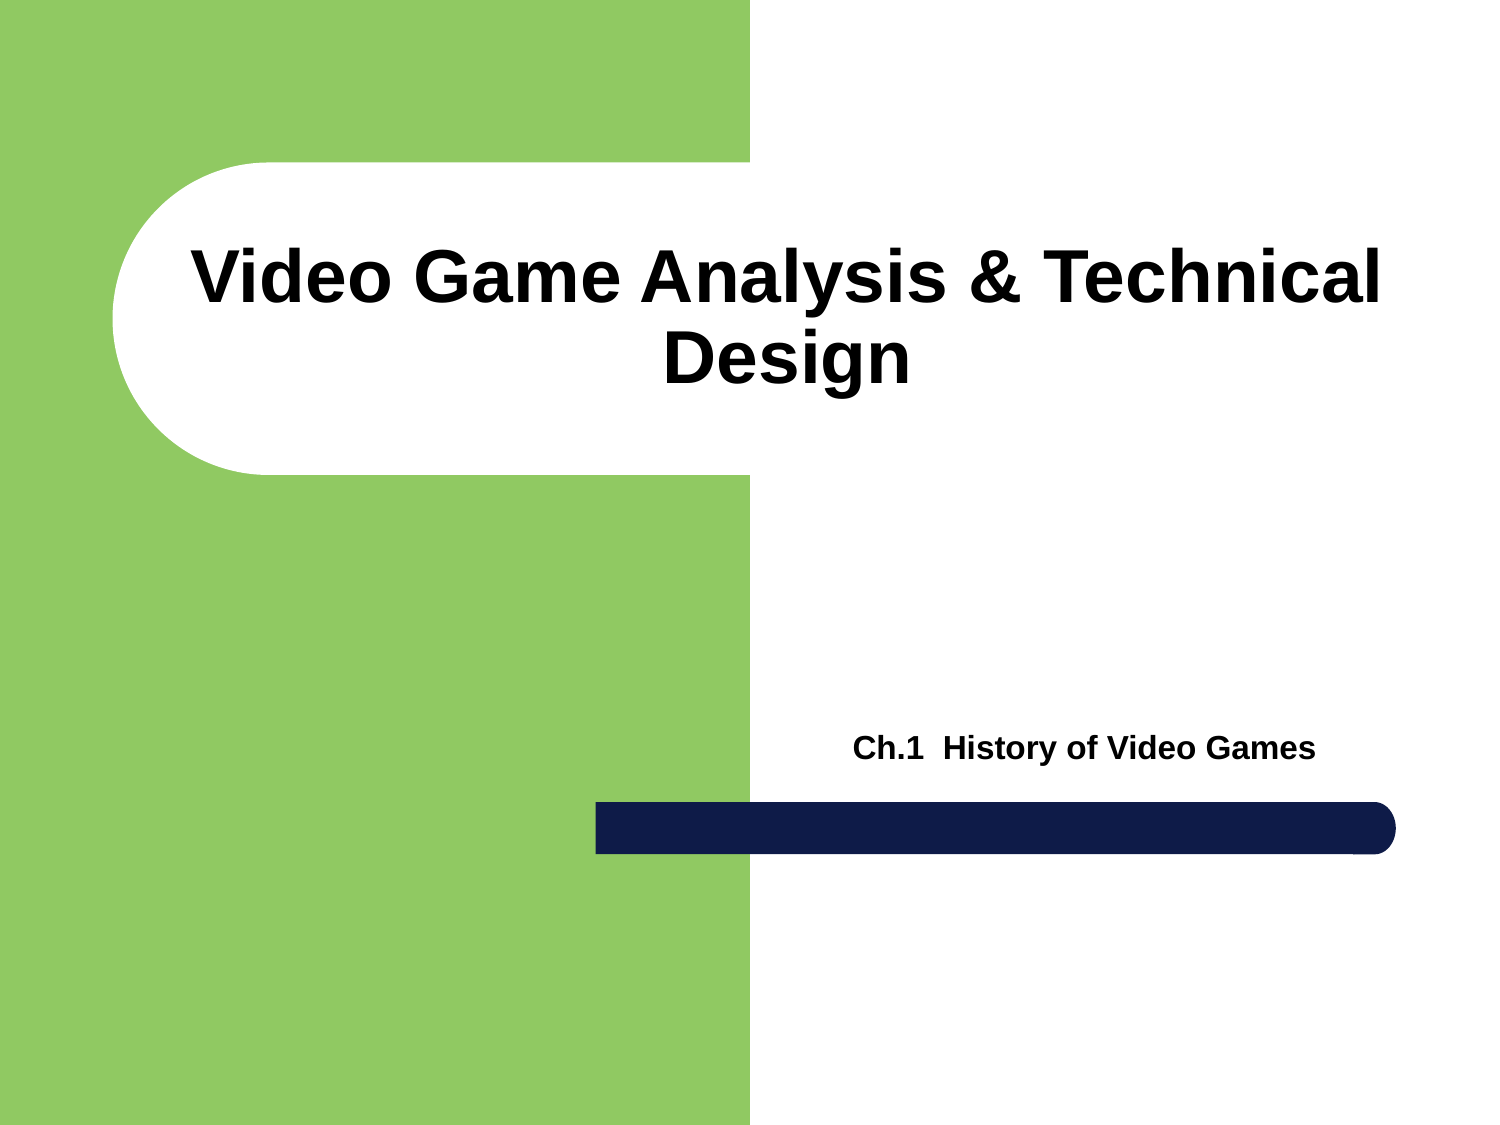

# Video Game Analysis & Technical Design

Ch.1  History of Video Games